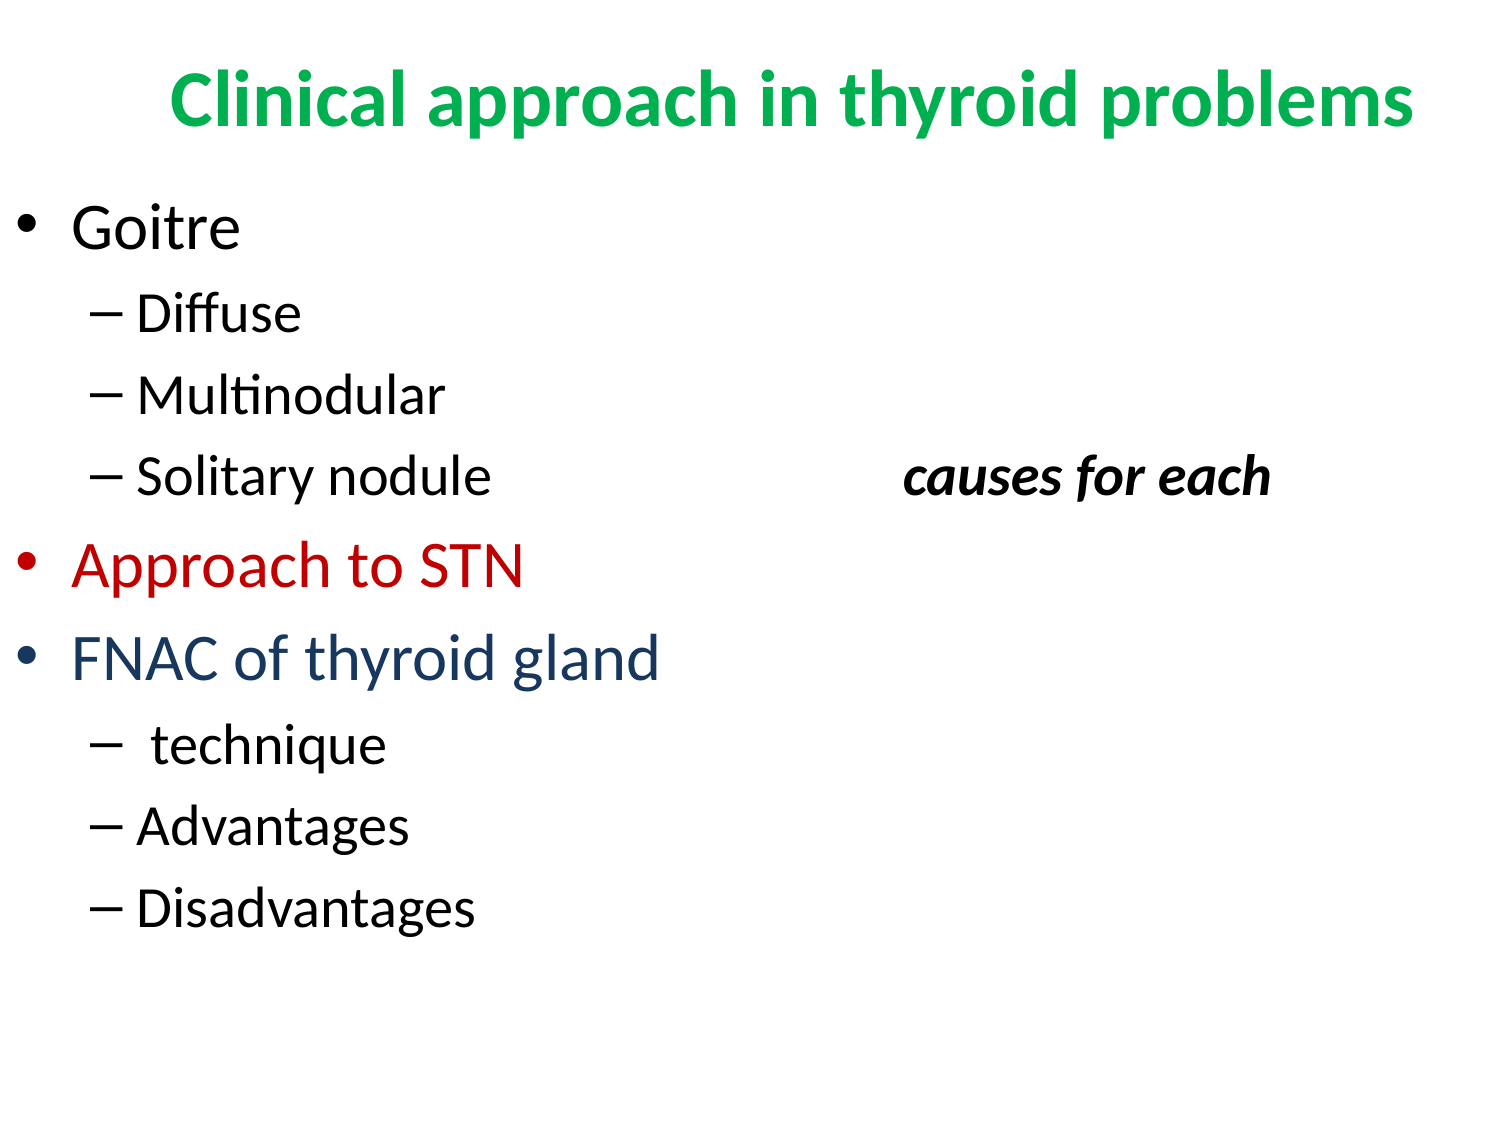

# Clinical approach in thyroid problems
Goitre
Diffuse
Multinodular
Solitary nodule                               causes for each
Approach to STN
FNAC of thyroid gland
 technique
Advantages
Disadvantages